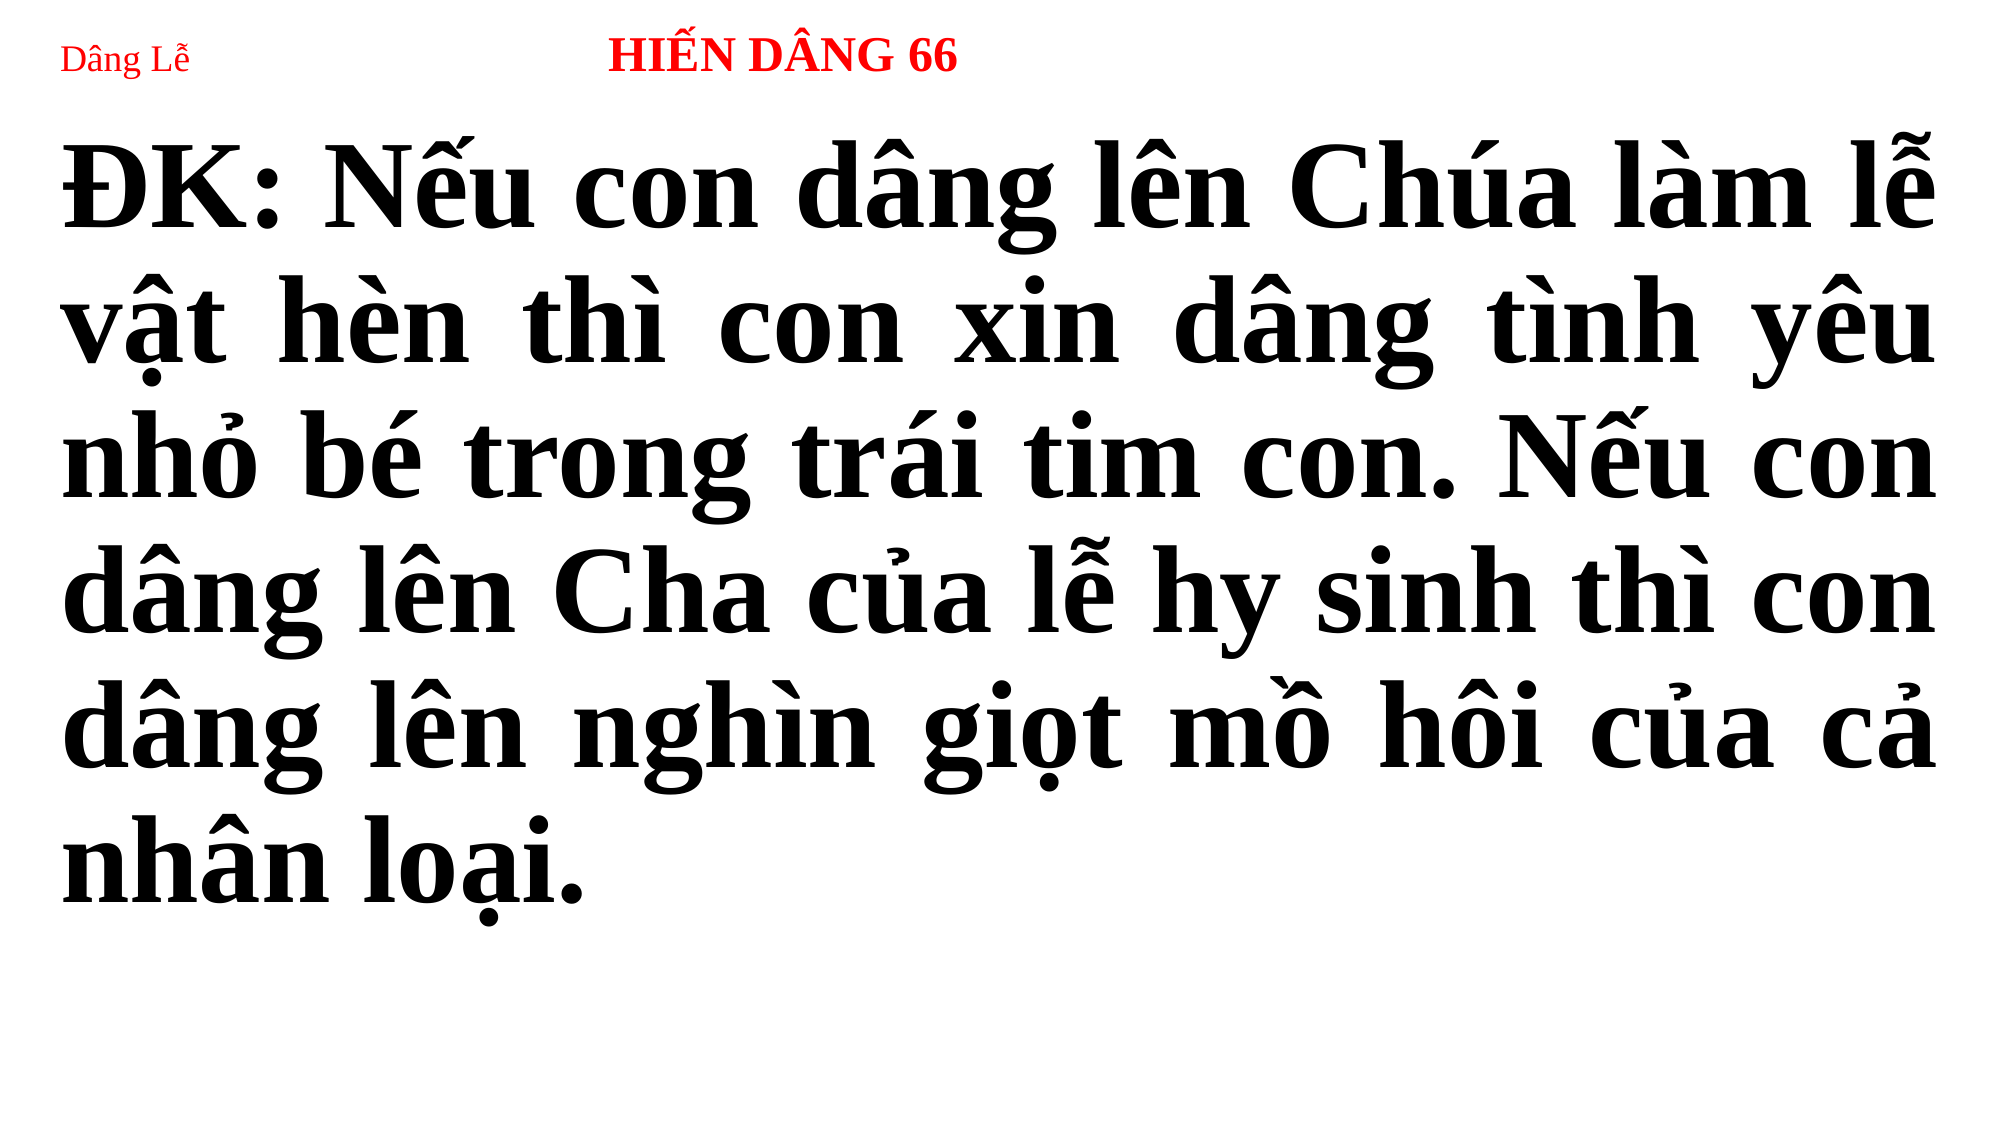

# Dâng Lễ                                            HIẾN DÂNG 66
ĐK: Nếu con dâng lên Chúa làm lễ vật hèn thì con xin dâng tình yêu nhỏ bé trong trái tim con. Nếu con dâng lên Cha của lễ hy sinh thì con dâng lên nghìn giọt mồ hôi của cả nhân loại.